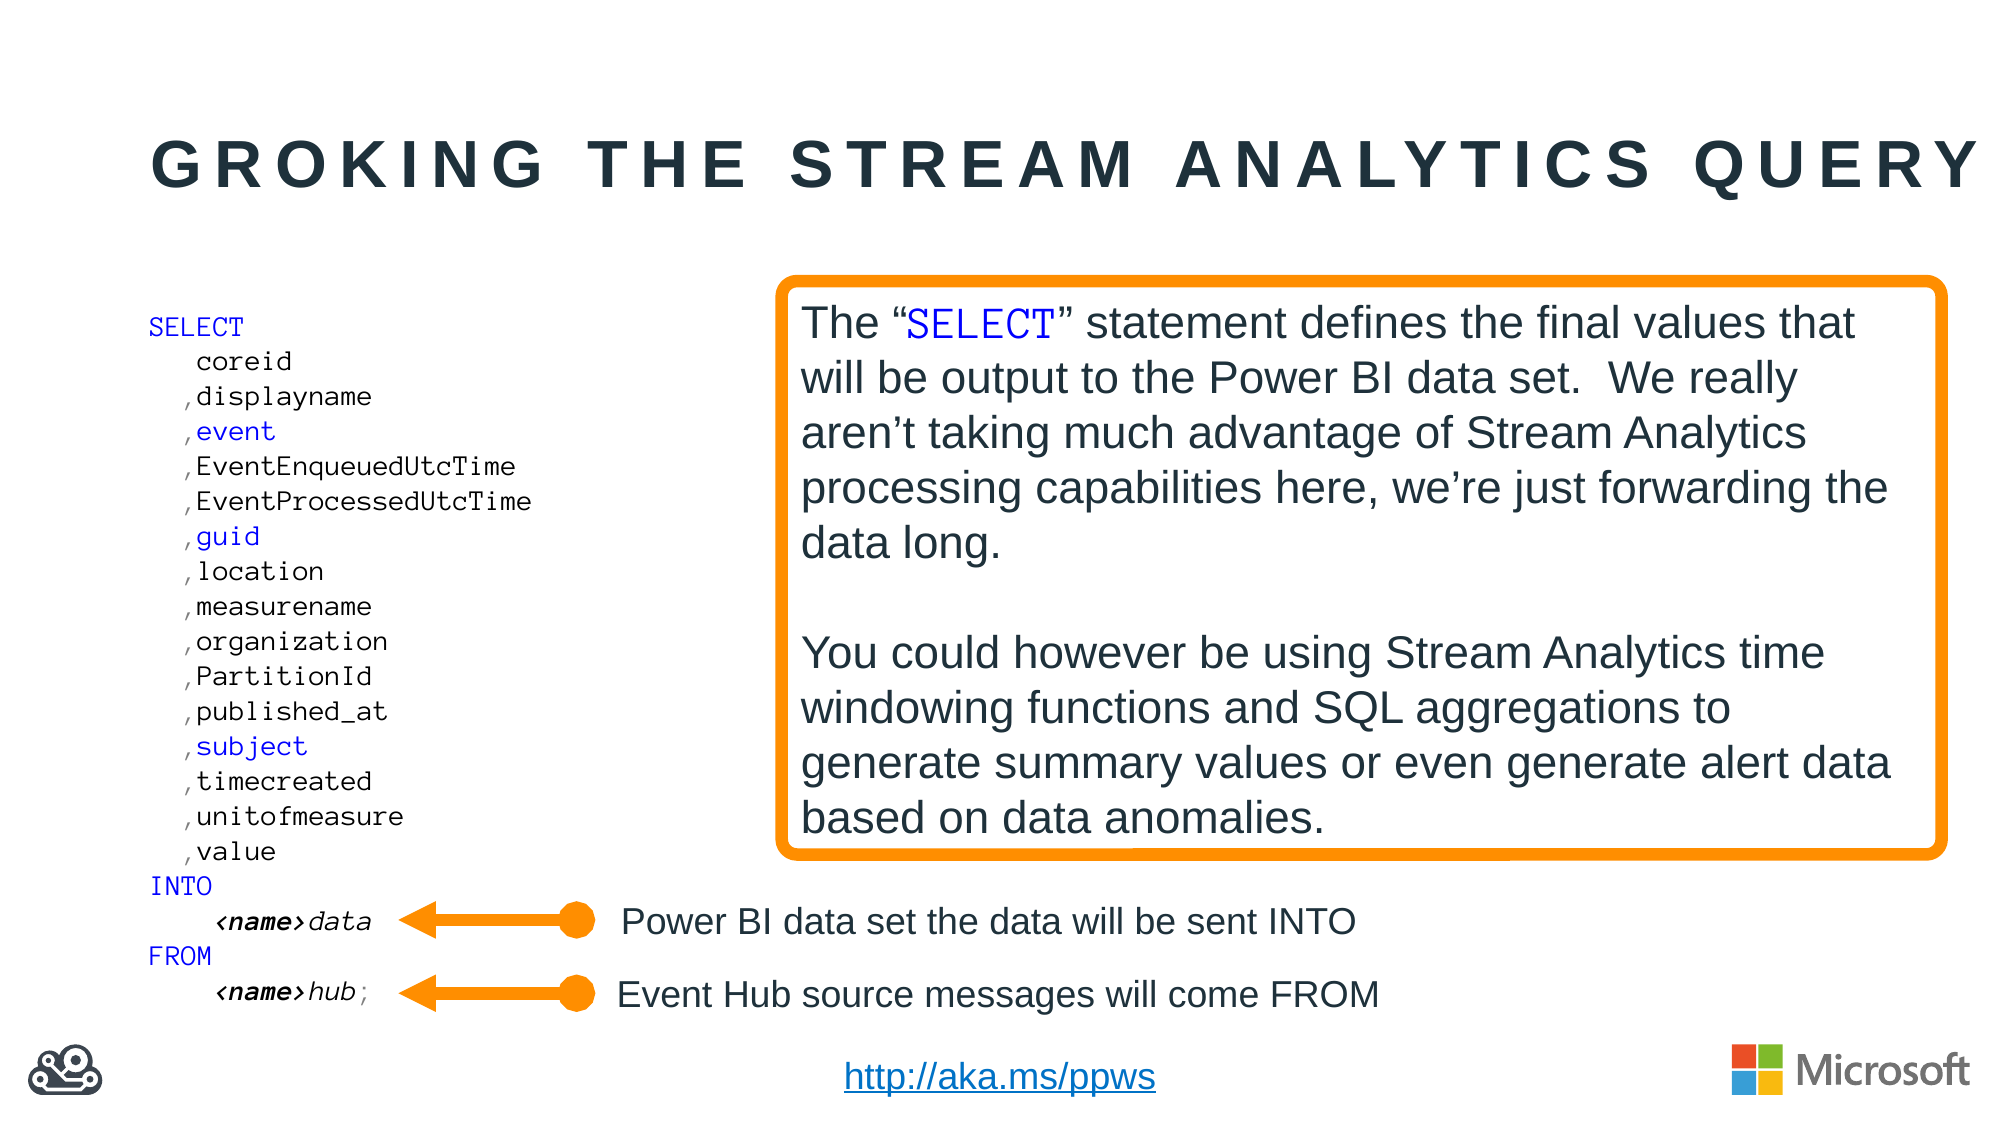

# Groking the stream analytics query
The “SELECT” statement defines the final values that will be output to the Power BI data set.  We really aren’t taking much advantage of Stream Analytics processing capabilities here, we’re just forwarding the data long.

You could however be using Stream Analytics time windowing functions and SQL aggregations to generate summary values or even generate alert data based on data anomalies.
SELECT
   coreid
  ,displayname
  ,event
  ,EventEnqueuedUtcTime
  ,EventProcessedUtcTime
  ,guid
  ,location
  ,measurename
  ,organization
  ,PartitionId
  ,published_at
  ,subject
  ,timecreated
  ,unitofmeasure
  ,value
INTO
    <name>data
FROM
    <name>hub;
Power BI data set the data will be sent INTO

Event Hub source messages will come FROM